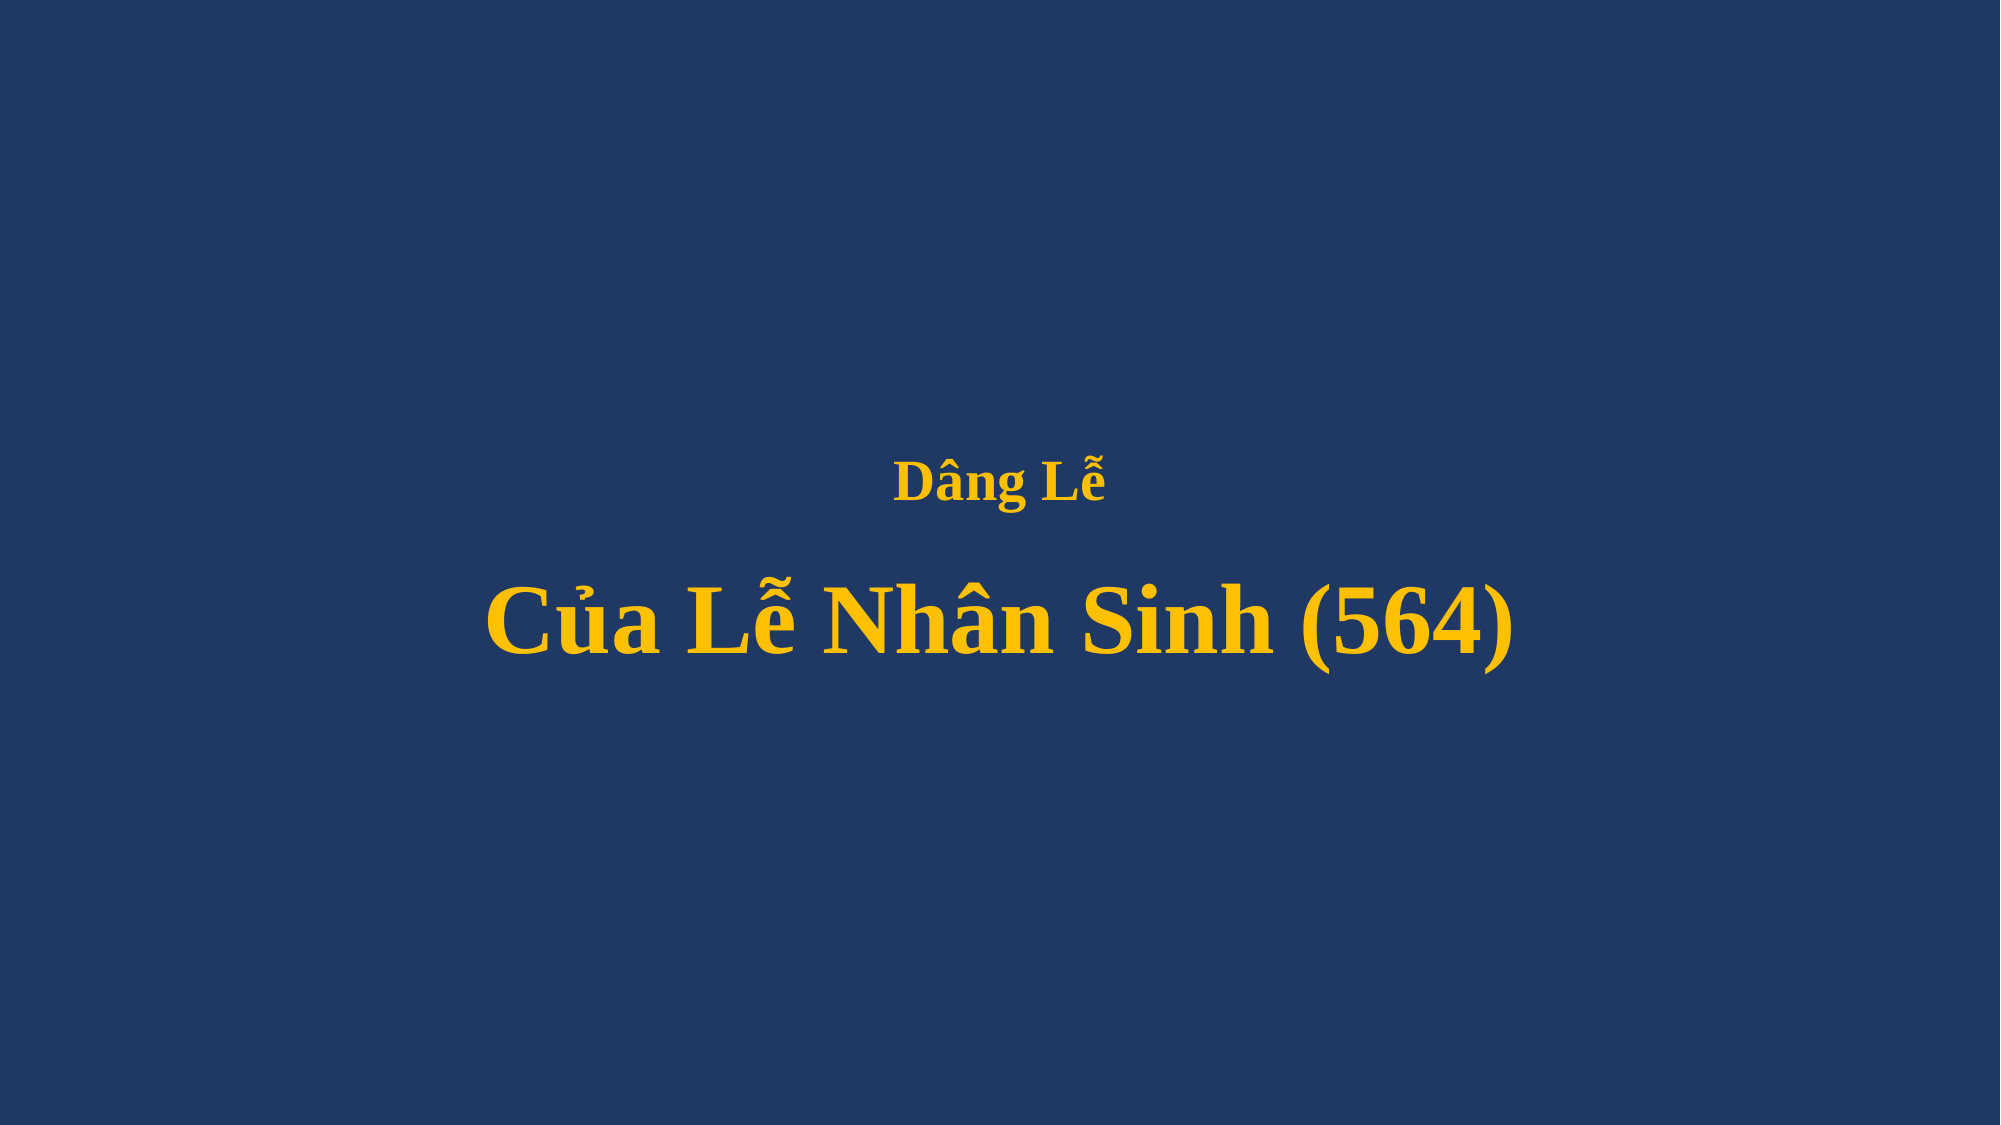

# Dâng Lễ Của Lễ Nhân Sinh (564)